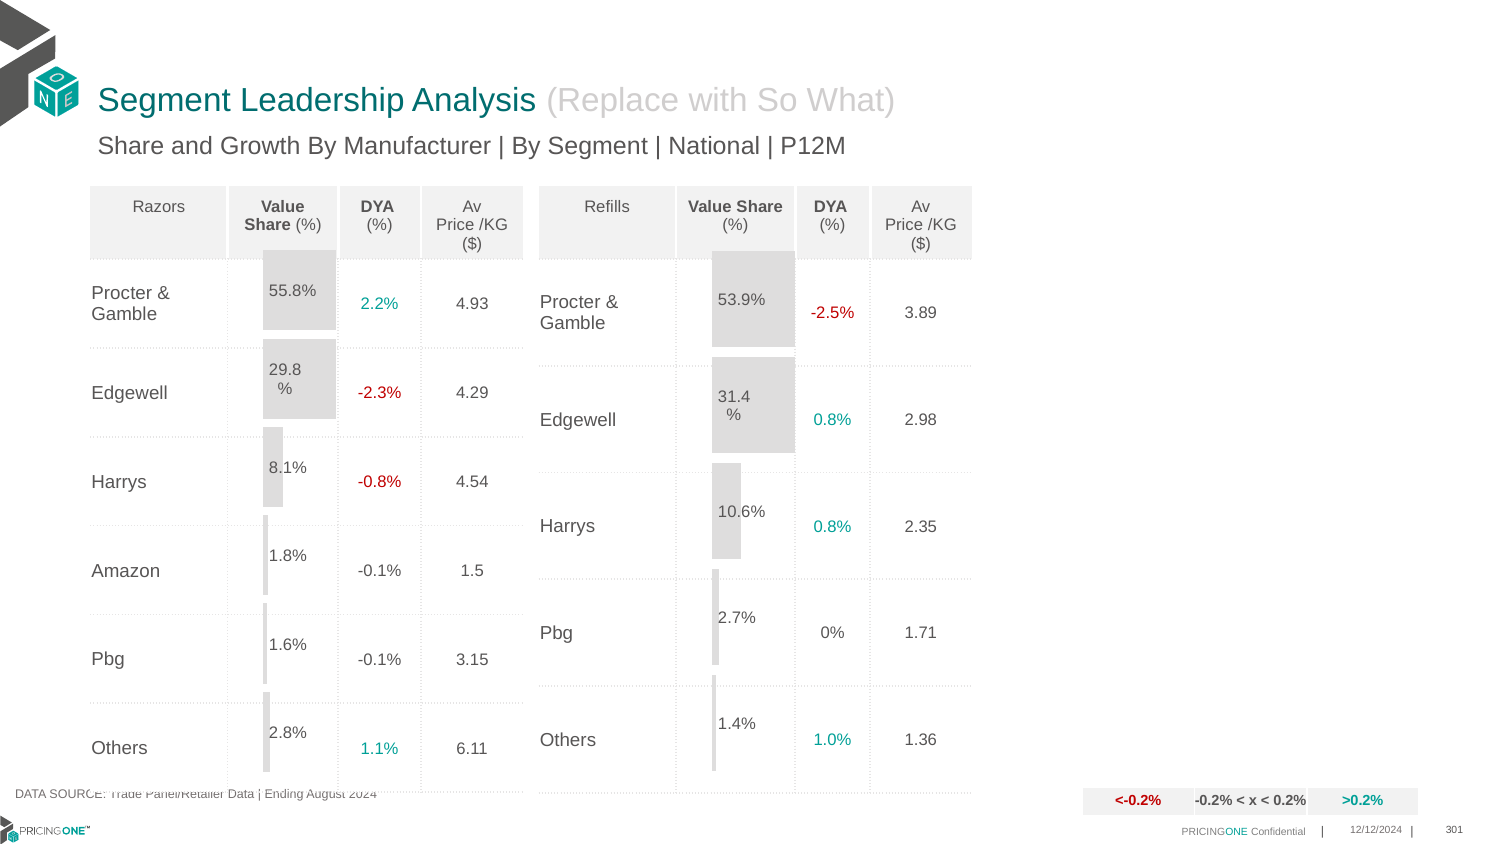

# Segment Leadership Analysis (Replace with So What)
Share and Growth By Manufacturer | By Segment | National | P12M
| Razors | Value Share (%) | DYA (%) | Av Price /KG ($) |
| --- | --- | --- | --- |
| Procter & Gamble |  | 2.2% | 4.93 |
| Edgewell |  | -2.3% | 4.29 |
| Harrys |  | -0.8% | 4.54 |
| Amazon |  | -0.1% | 1.5 |
| Pbg |  | -0.1% | 3.15 |
| Others |  | 1.1% | 6.11 |
| Refills | Value Share (%) | DYA (%) | Av Price /KG ($) |
| --- | --- | --- | --- |
| Procter & Gamble |  | -2.5% | 3.89 |
| Edgewell |  | 0.8% | 2.98 |
| Harrys |  | 0.8% | 2.35 |
| Pbg |  | 0% | 1.71 |
| Others |  | 1.0% | 1.36 |

### Chart

| Category | National | Refills |
|---|---|
| None | 0.5390407397833479 |

### Chart

| Category | National | Razors |
|---|---|
| None | 0.5582209203795737 |
DATA SOURCE: Trade Panel/Retailer Data | Ending August 2024
| <-0.2% | -0.2% < x < 0.2% | >0.2% |
| --- | --- | --- |

12/12/2024
301